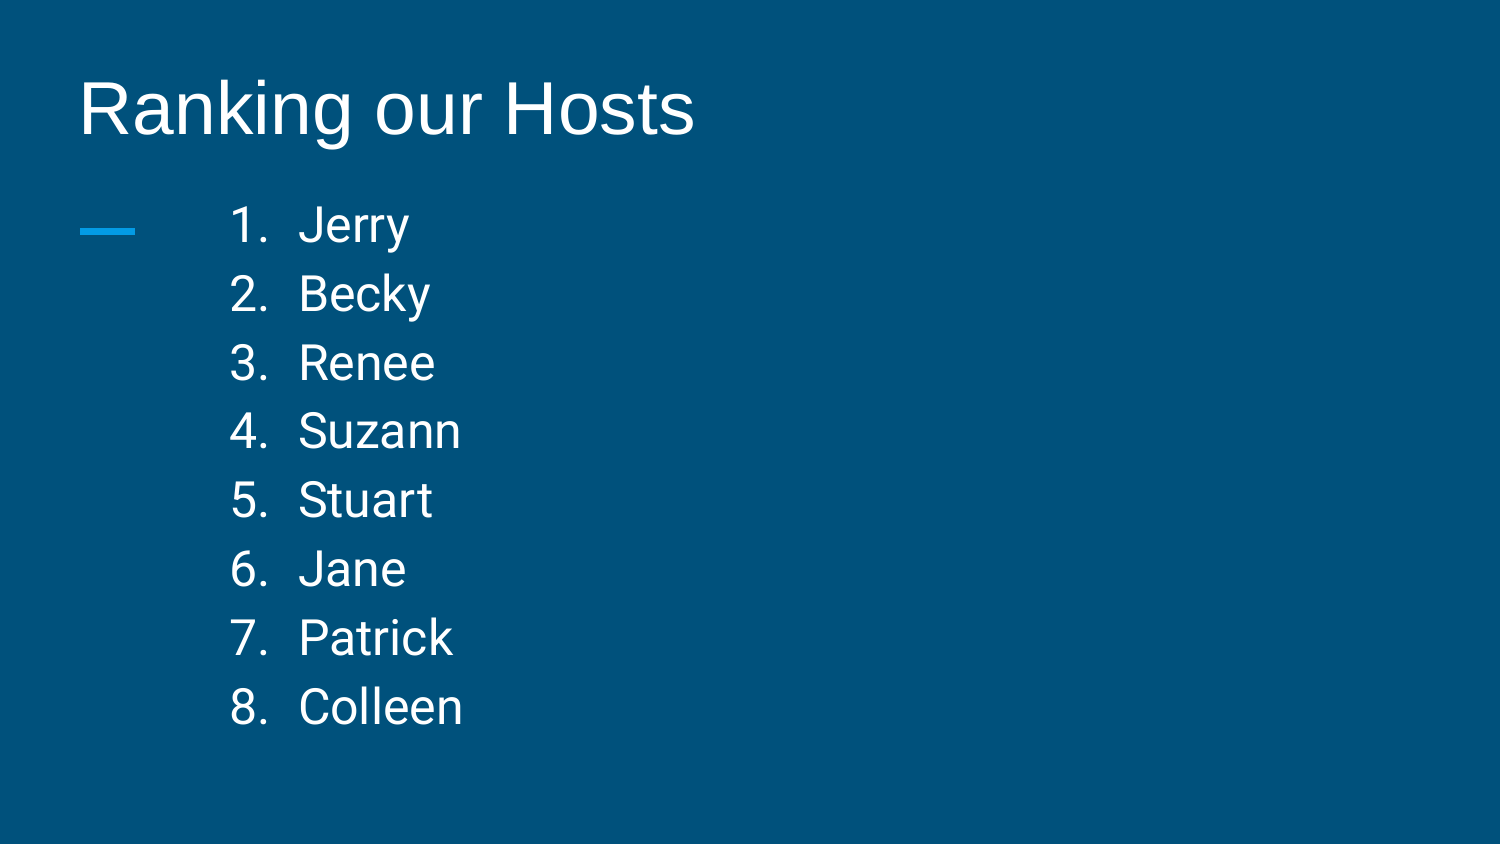

# Ranking our Hosts
Jerry
Becky
Renee
Suzann
Stuart
Jane
Patrick
Colleen